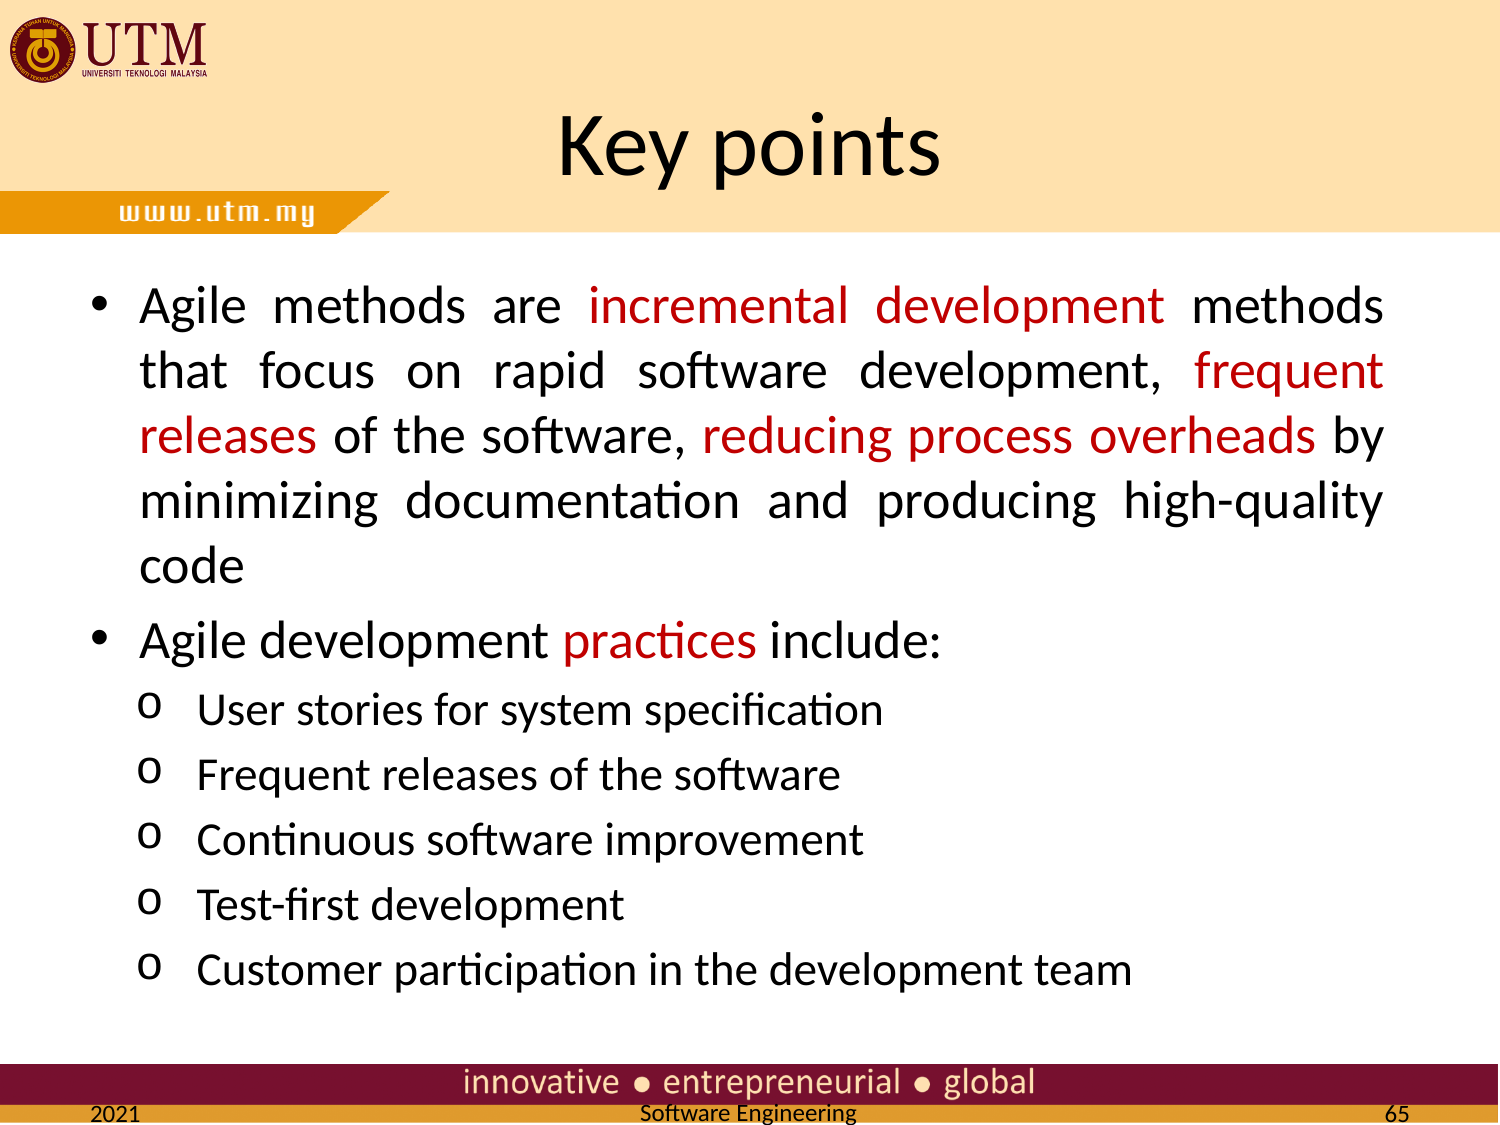

# Key points
Agile methods are incremental development methods that focus on rapid software development, frequent releases of the software, reducing process overheads by minimizing documentation and producing high-quality code
Agile development practices include:
User stories for system specification
Frequent releases of the software
Continuous software improvement
Test-first development
Customer participation in the development team

2021
65
Software Engineering